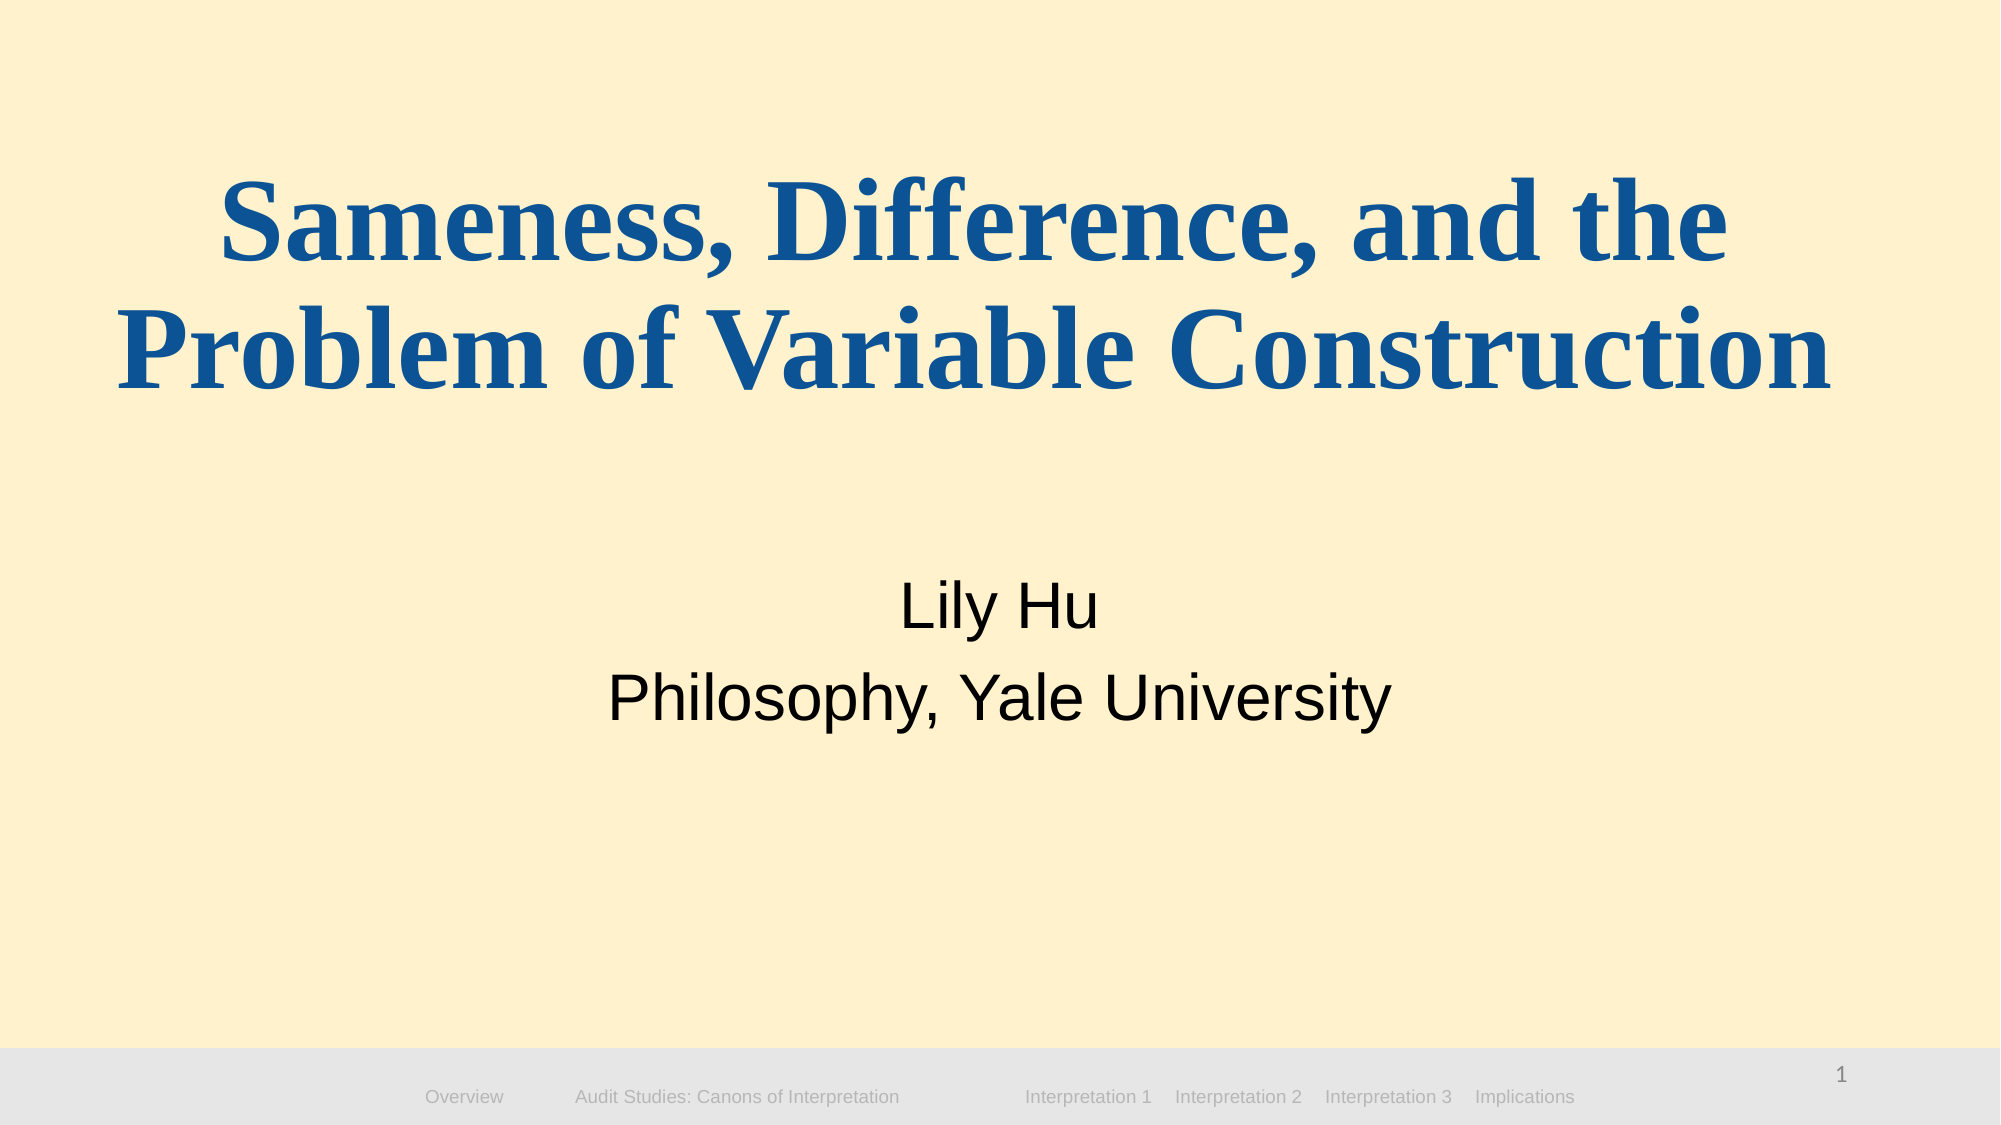

# Sameness, Difference, and the Problem of Variable Construction
Lily Hu
Philosophy, Yale University

1
Overview	Audit Studies: Canons of Interpretation	Interpretation 1	Interpretation 2	Interpretation 3	Implications